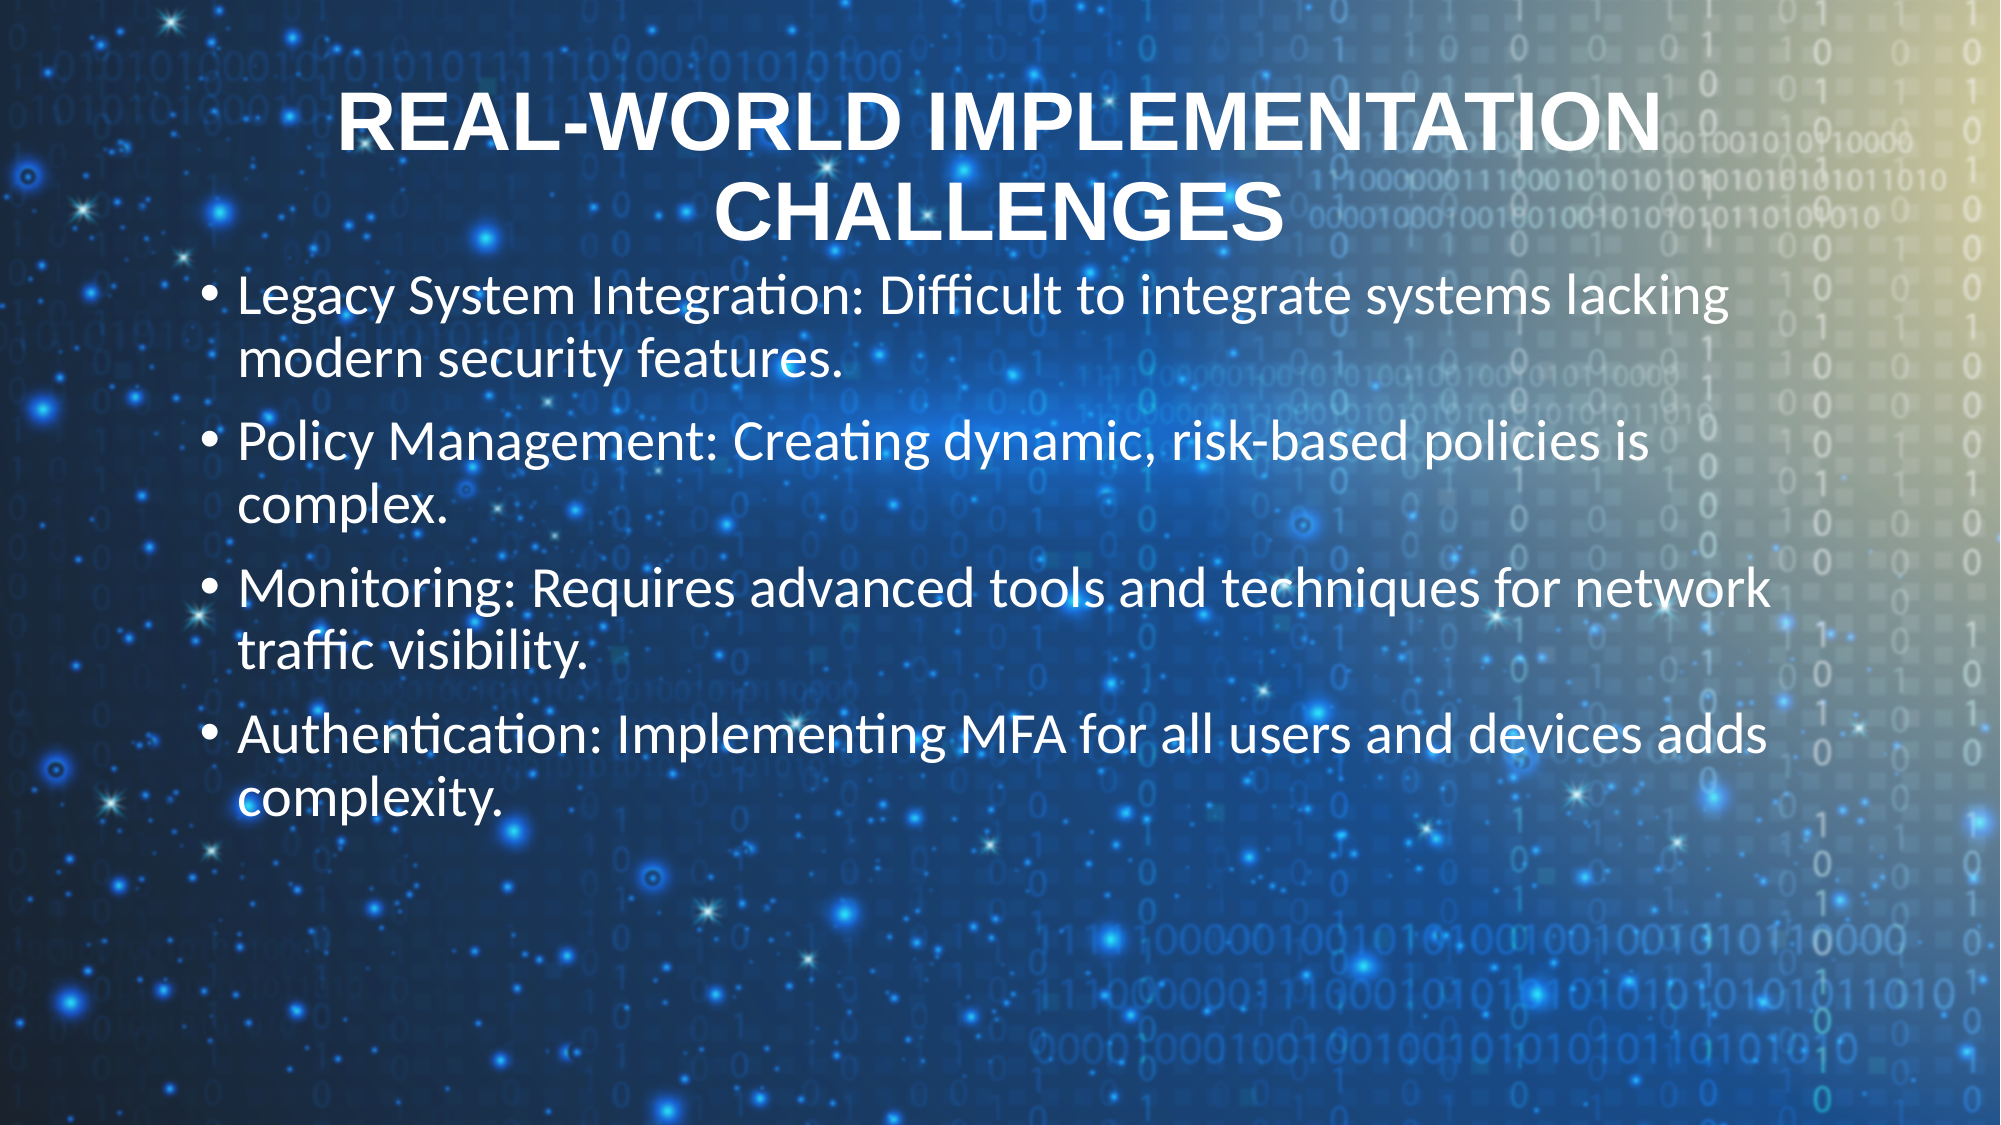

# Real-World Implementation Challenges
Legacy System Integration: Difficult to integrate systems lacking modern security features.
Policy Management: Creating dynamic, risk-based policies is complex.
Monitoring: Requires advanced tools and techniques for network traffic visibility.
Authentication: Implementing MFA for all users and devices adds complexity.